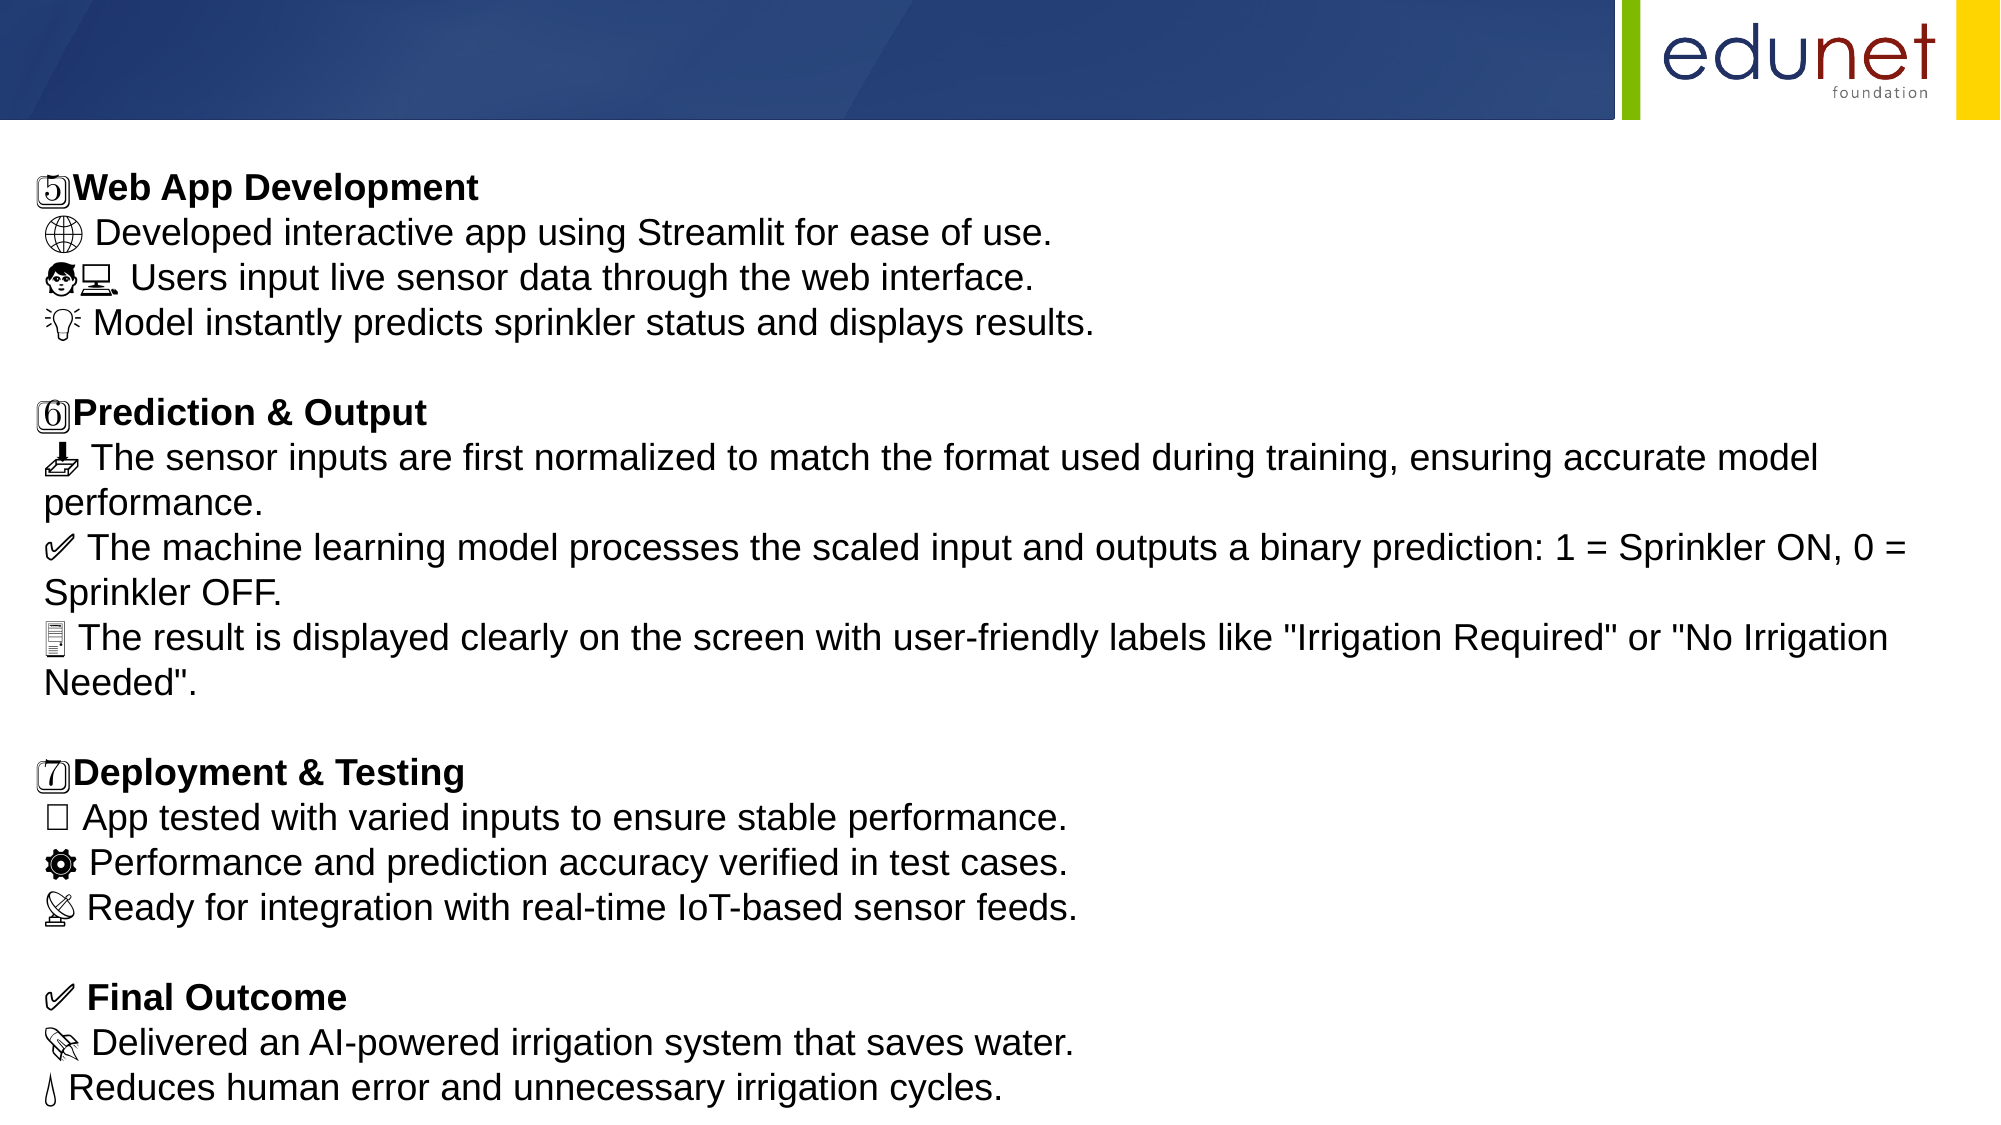

5️⃣ Web App Development
🌐 Developed interactive app using Streamlit for ease of use.
🧑‍💻 Users input live sensor data through the web interface.
💡 Model instantly predicts sprinkler status and displays results.

6️⃣ Prediction & Output
📥 The sensor inputs are first normalized to match the format used during training, ensuring accurate model performance.
✅ The machine learning model processes the scaled input and outputs a binary prediction: 1 = Sprinkler ON, 0 = Sprinkler OFF.
🖥️ The result is displayed clearly on the screen with user-friendly labels like "Irrigation Required" or "No Irrigation Needed".

7️⃣ Deployment & Testing
🧪 App tested with varied inputs to ensure stable performance.
⚙️ Performance and prediction accuracy verified in test cases.
📡 Ready for integration with real-time IoT-based sensor feeds.

✅ Final Outcome
🚀 Delivered an AI-powered irrigation system that saves water.
💧 Reduces human error and unnecessary irrigation cycles.